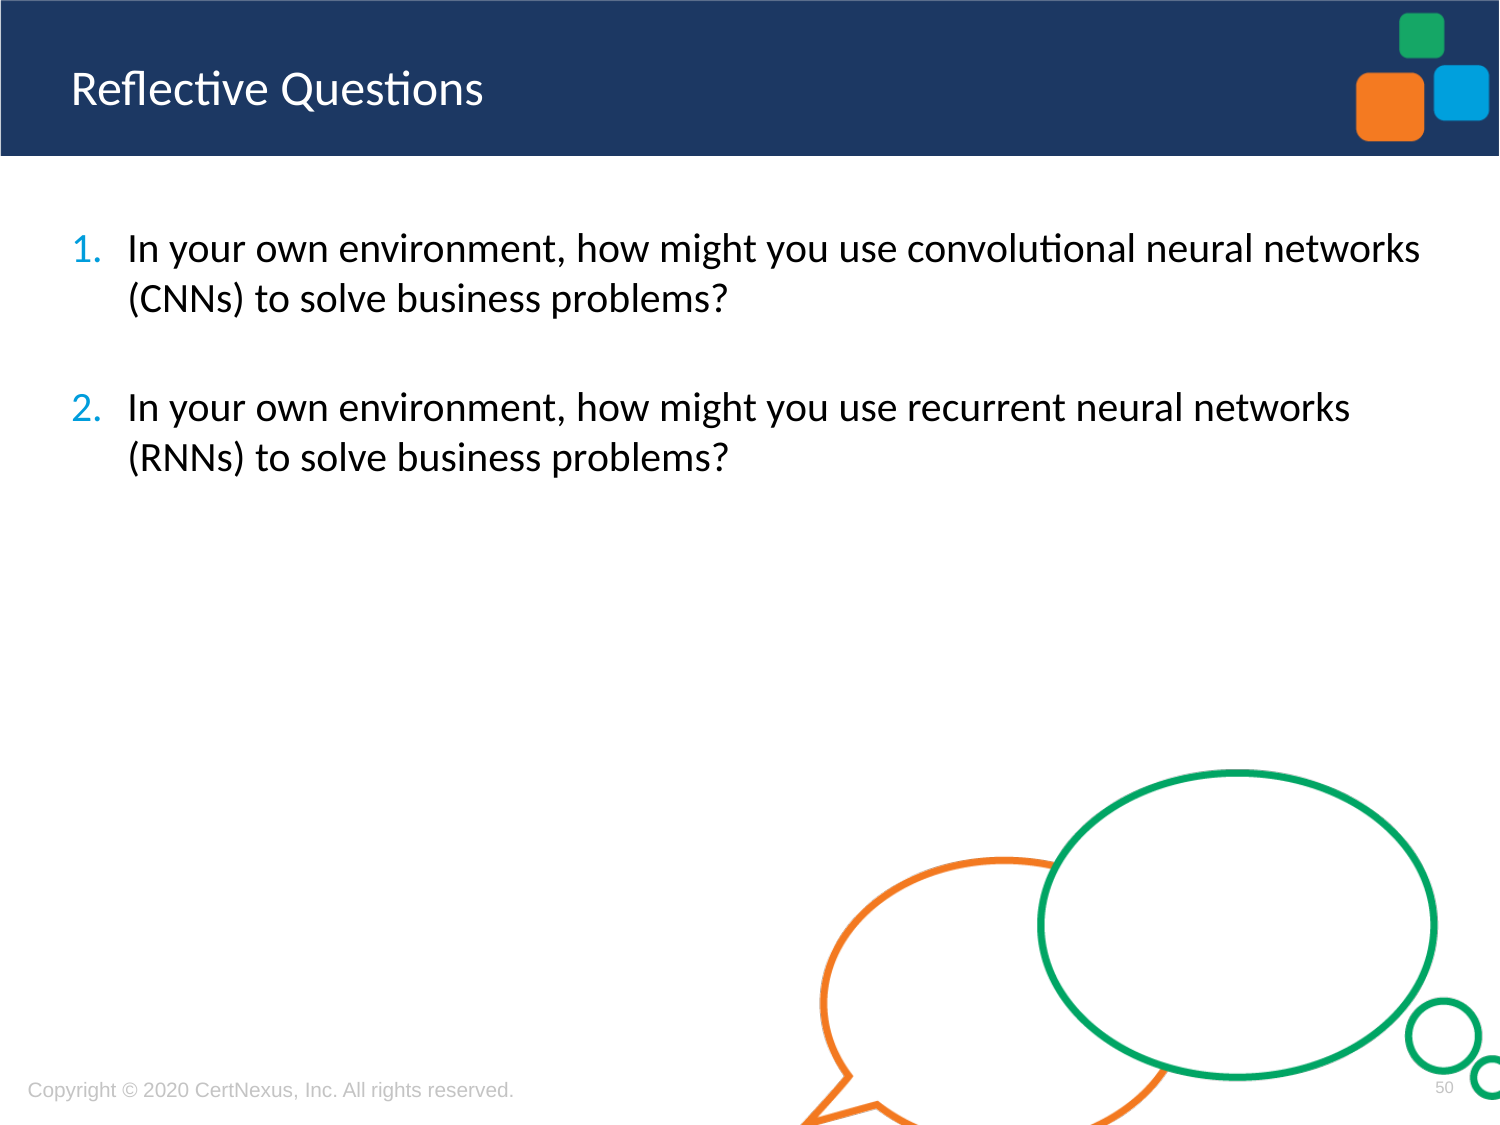

In your own environment, how might you use convolutional neural networks (CNNs) to solve business problems?
In your own environment, how might you use recurrent neural networks (RNNs) to solve business problems?
50